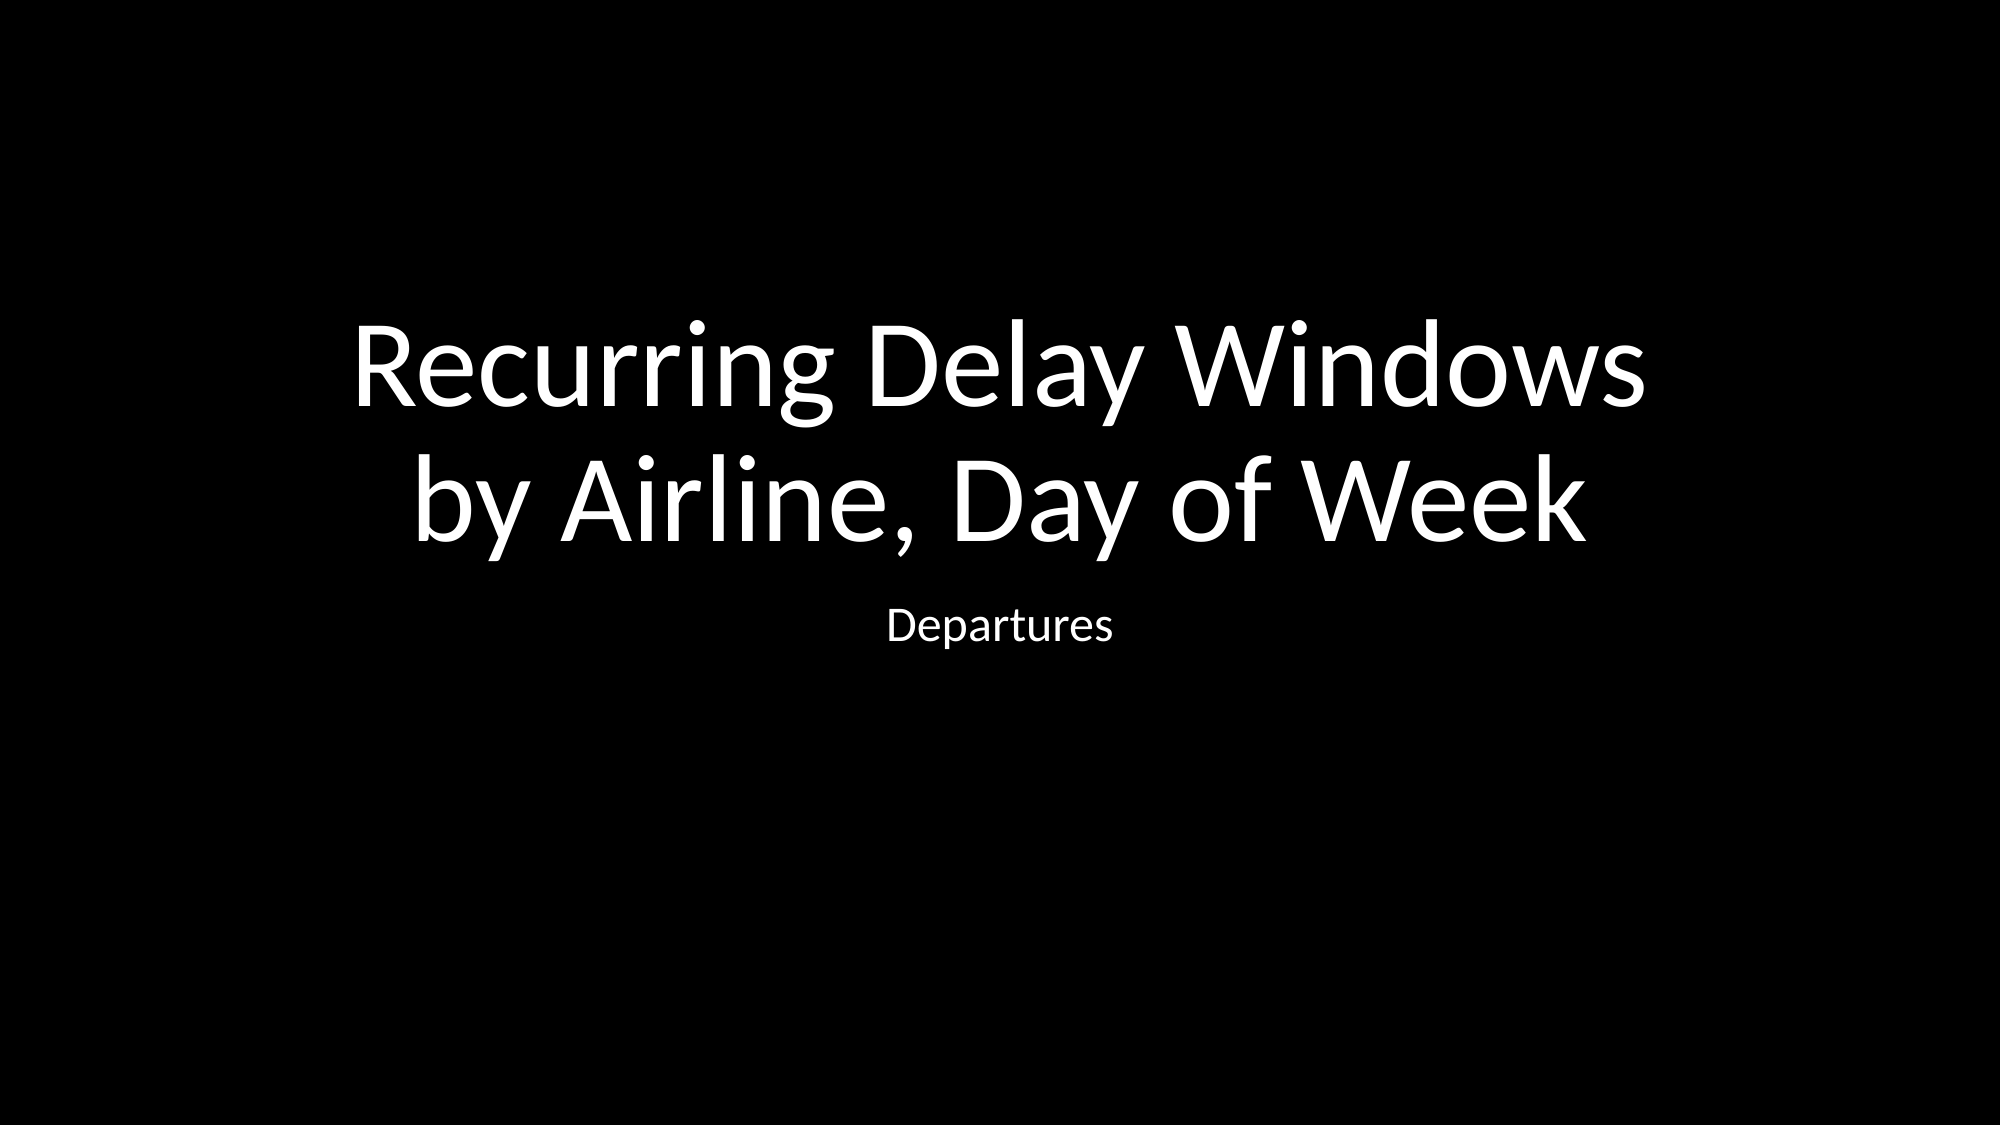

# Recurring Delay Windows by Airline, Day of Week
Departures